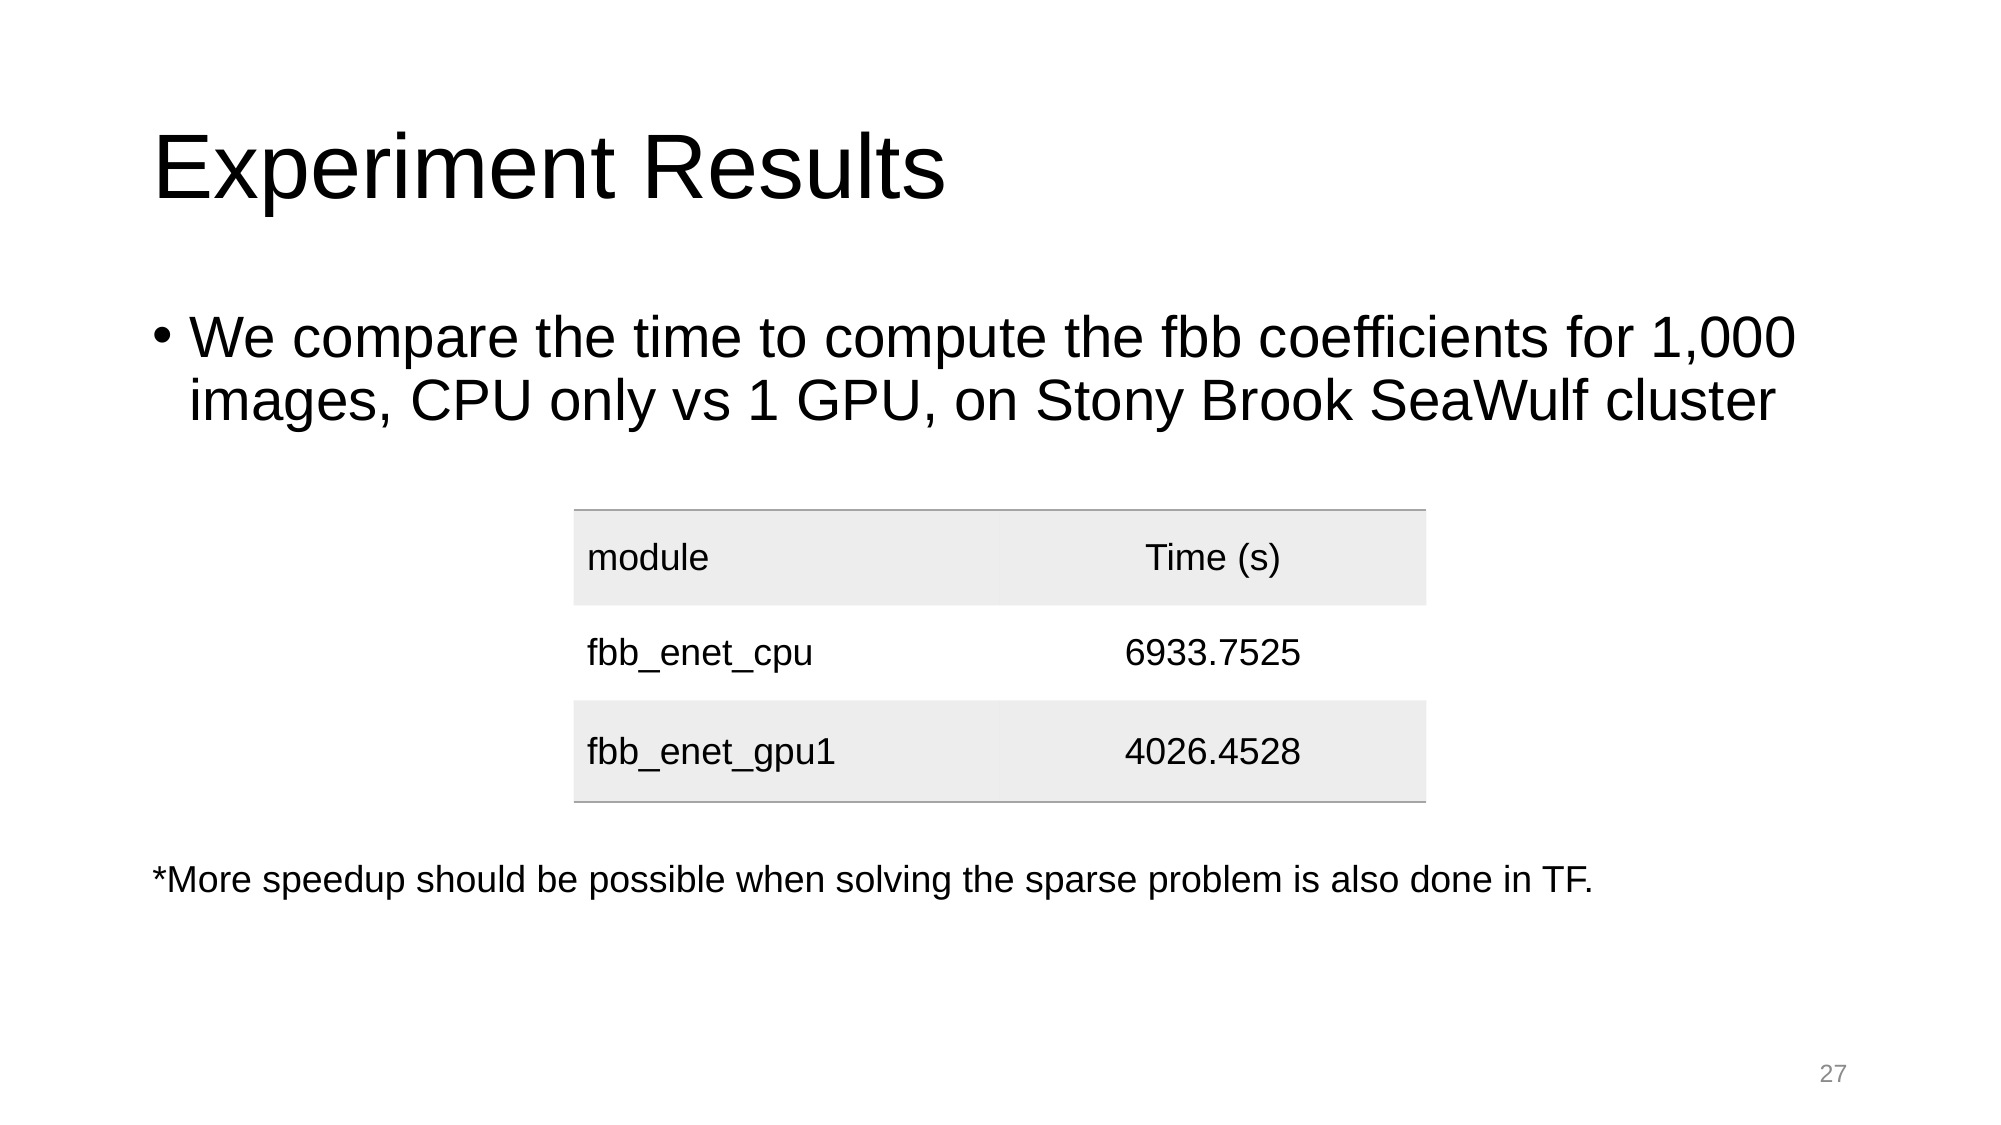

# Experiment Results
We compare the time to compute the fbb coefficients for 1,000 images, CPU only vs 1 GPU, on Stony Brook SeaWulf cluster

| module | Time (s) |
| --- | --- |
| fbb\_enet\_cpu | 6933.7525 |
| fbb\_enet\_gpu1 | 4026.4528 |
*More speedup should be possible when solving the sparse problem is also done in TF.
27